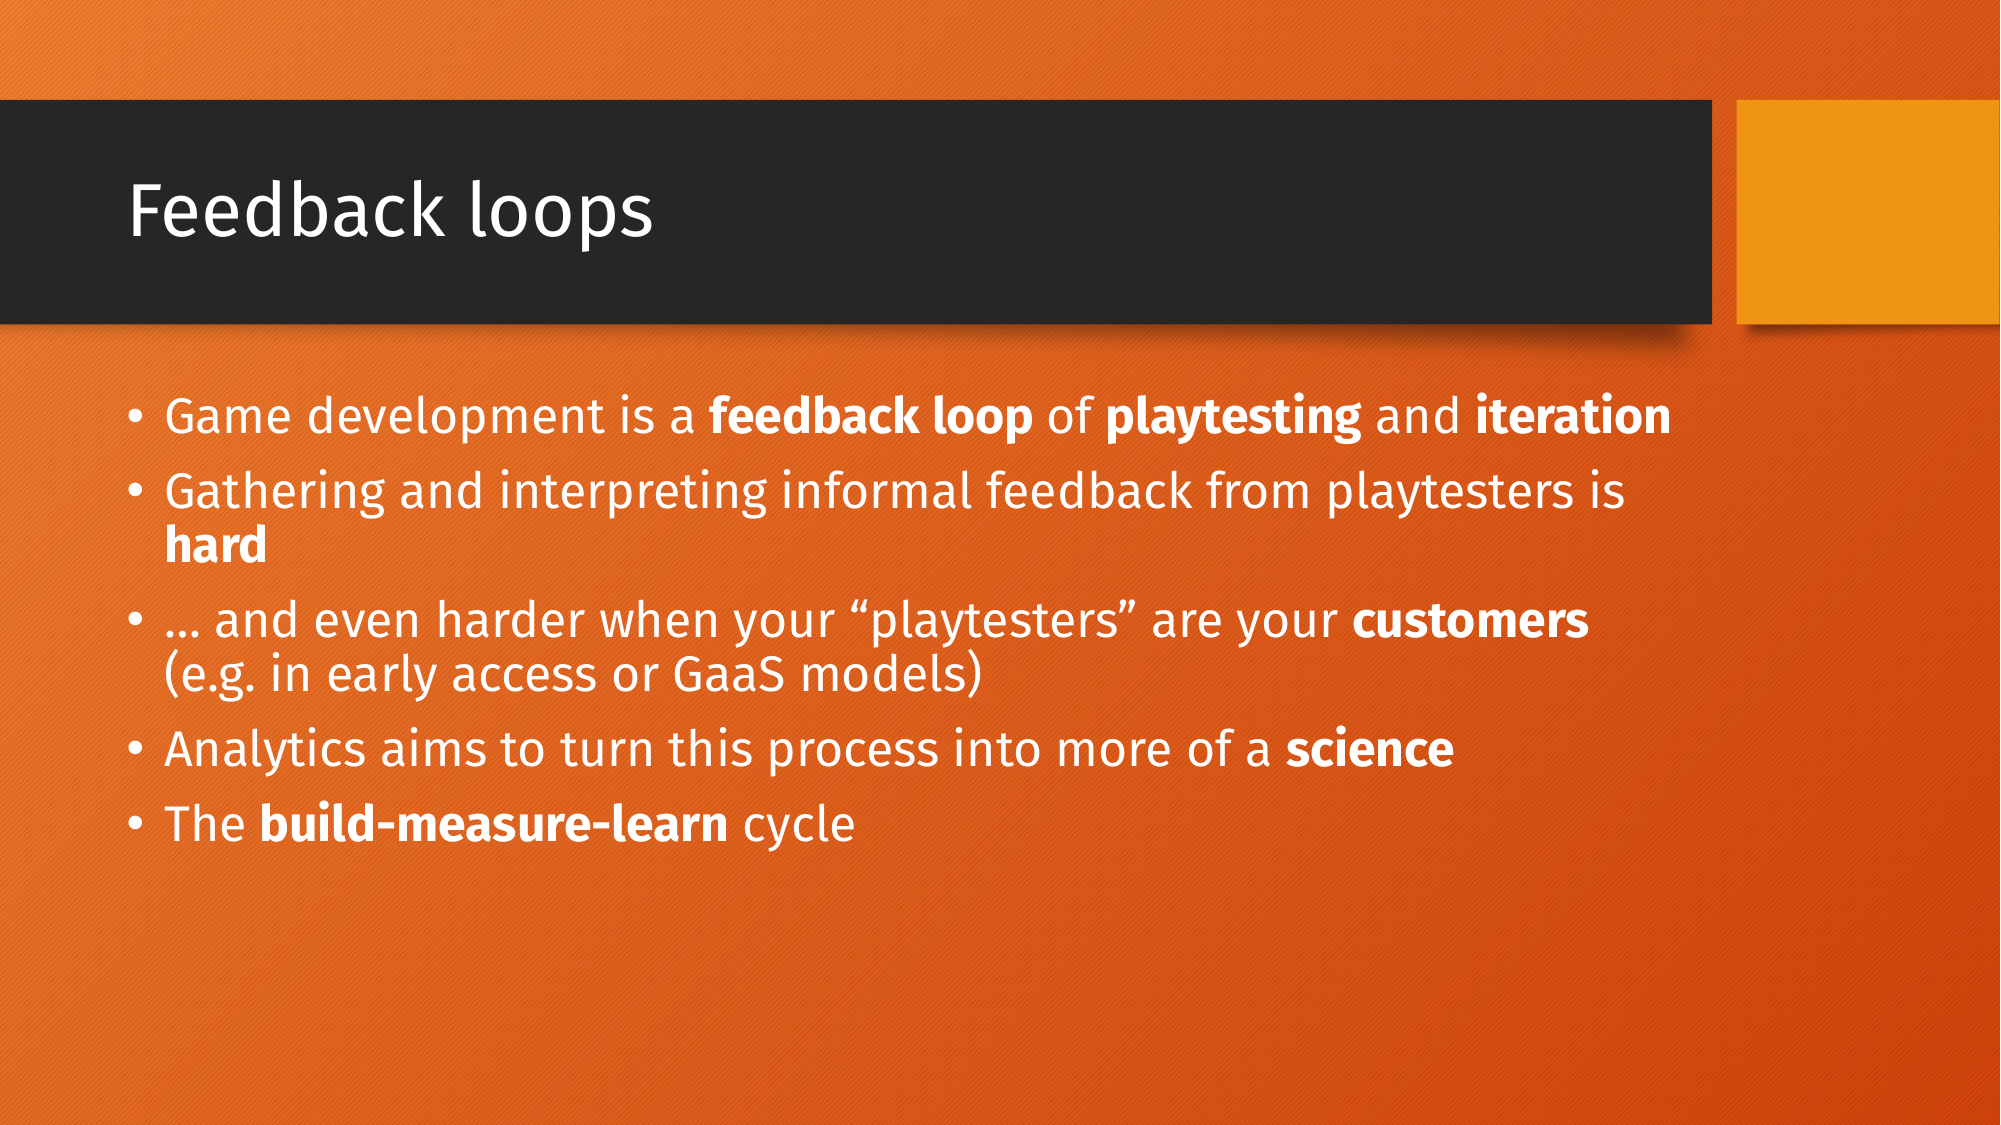

# Feedback loops
Game development is a feedback loop of playtesting and iteration
Gathering and interpreting informal feedback from playtesters is hard
… and even harder when your “playtesters” are your customers (e.g. in early access or GaaS models)
Analytics aims to turn this process into more of a science
The build-measure-learn cycle